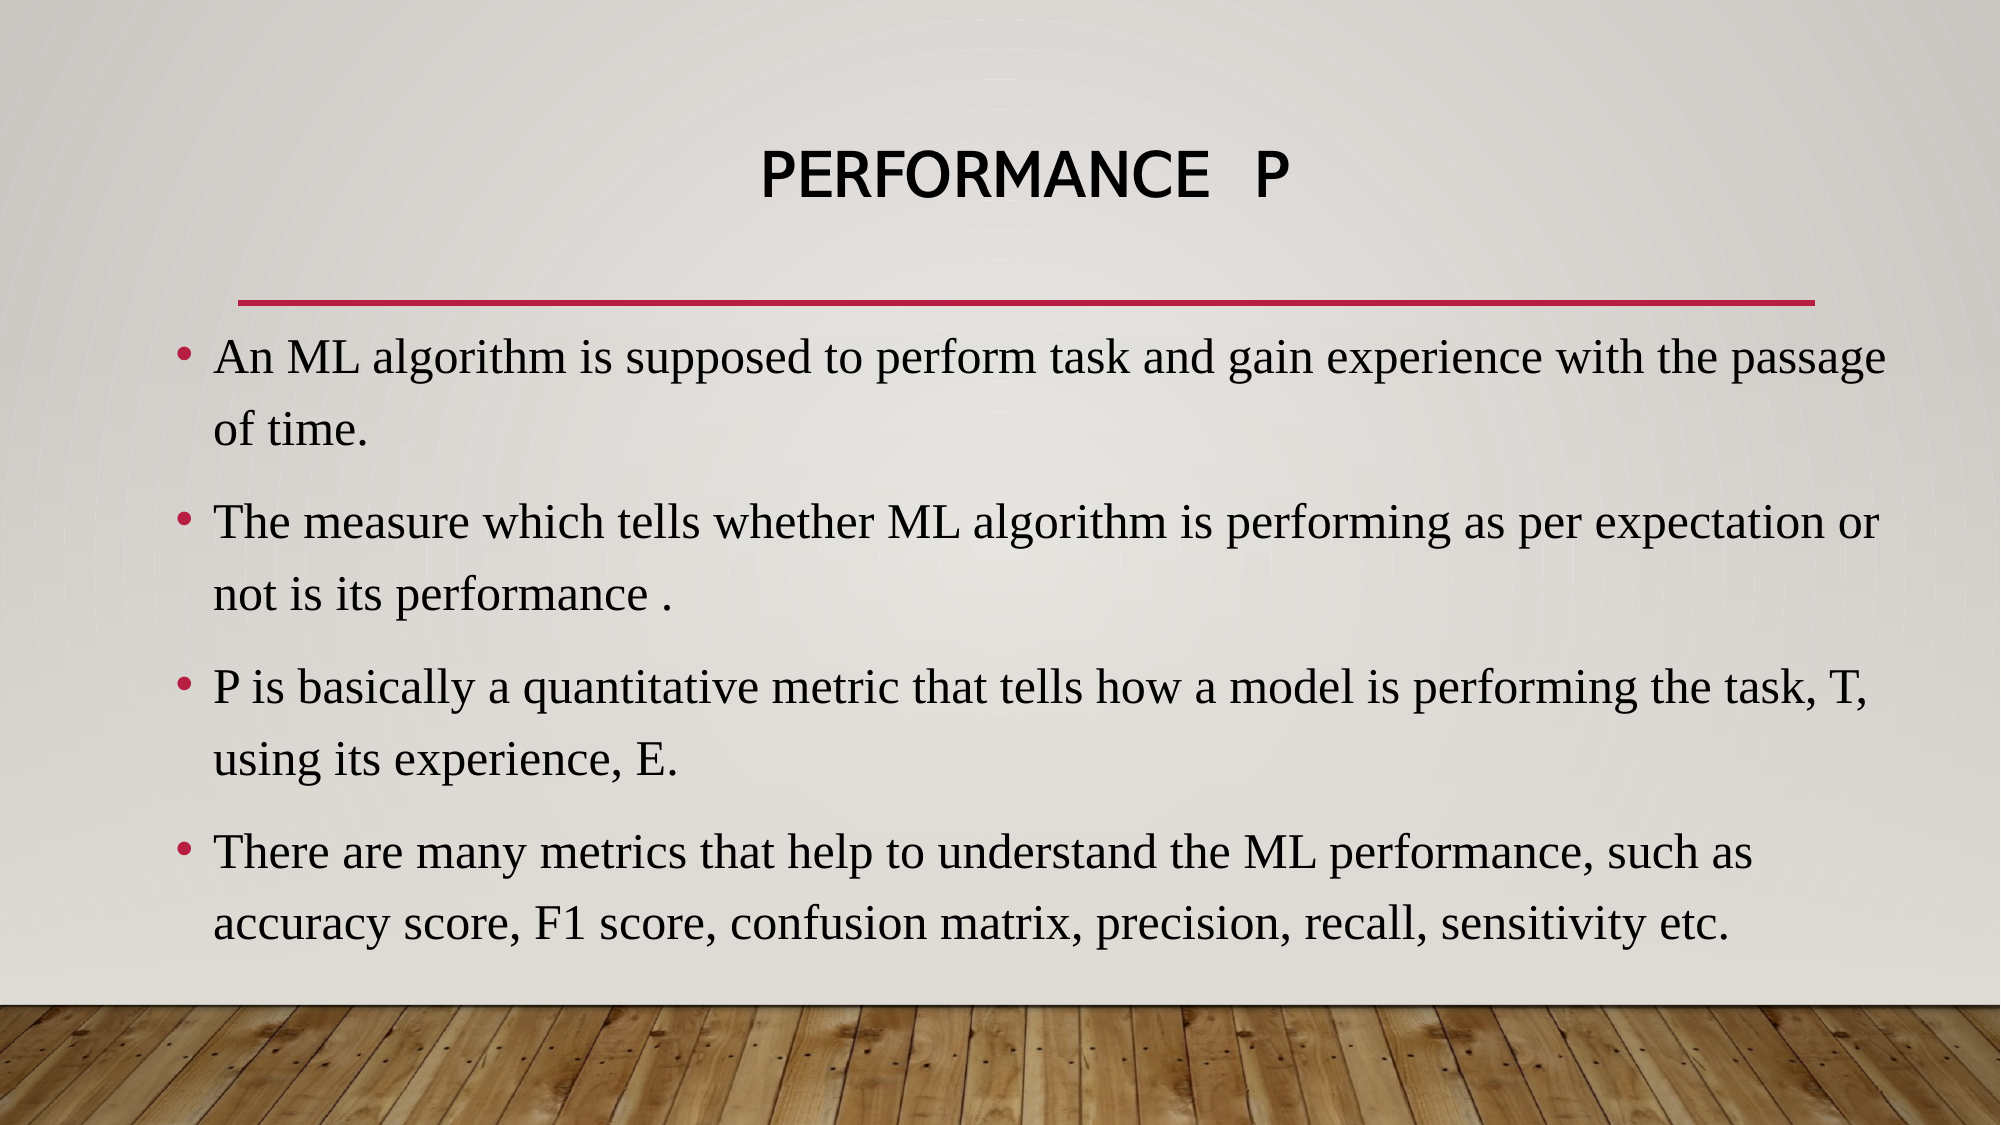

# Performance  P
An ML algorithm is supposed to perform task and gain experience with the passage of time.
The measure which tells whether ML algorithm is performing as per expectation or not is its performance .
P is basically a quantitative metric that tells how a model is performing the task, T, using its experience, E.
There are many metrics that help to understand the ML performance, such as accuracy score, F1 score, confusion matrix, precision, recall, sensitivity etc.